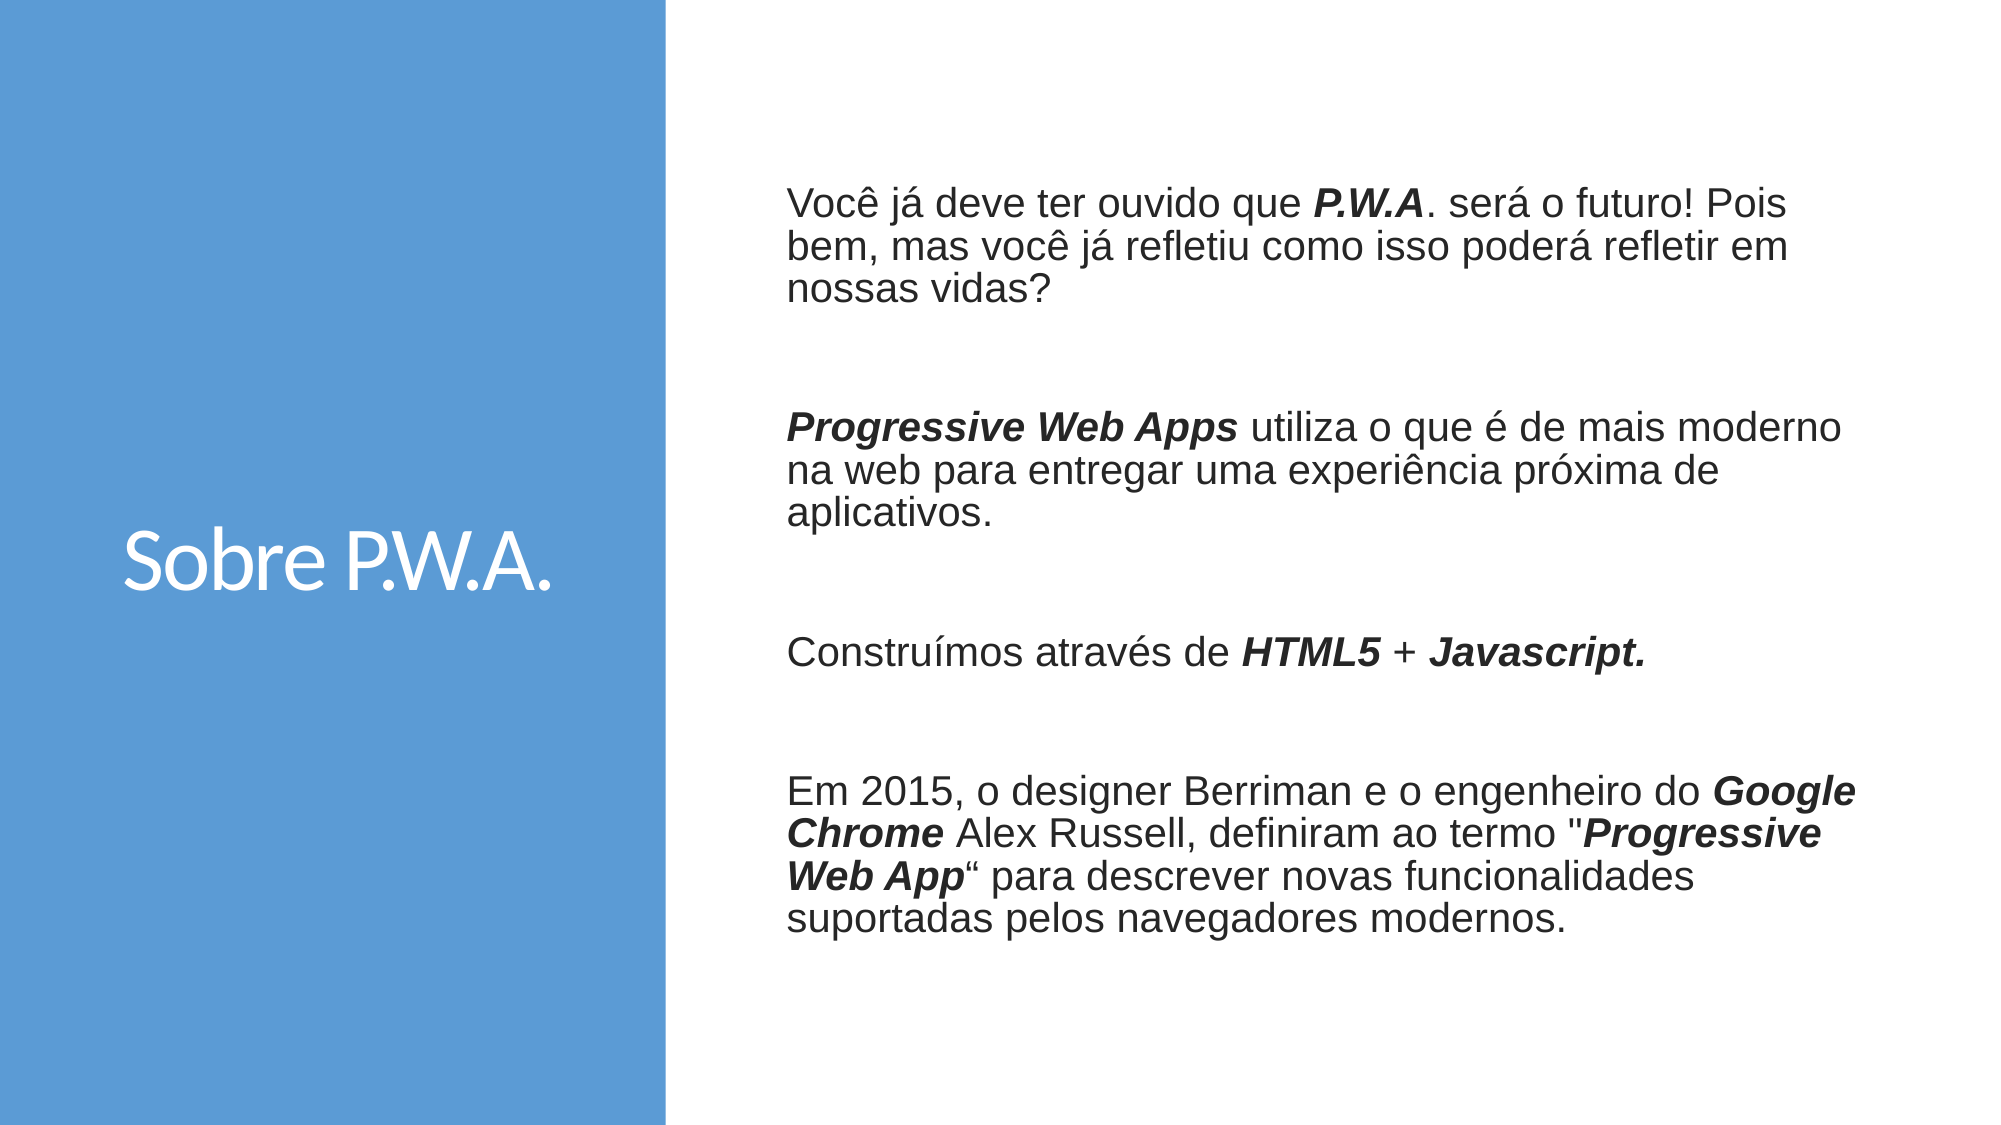

Sobre P.W.A.
Você já deve ter ouvido que P.W.A. será o futuro! Pois bem, mas você já refletiu como isso poderá refletir em nossas vidas?

Progressive Web Apps utiliza o que é de mais moderno na web para entregar uma experiência próxima de aplicativos.

Construímos através de HTML5 + Javascript.

Em 2015, o designer Berriman e o engenheiro do Google Chrome Alex Russell, definiram ao termo "Progressive Web App“ para descrever novas funcionalidades suportadas pelos navegadores modernos.